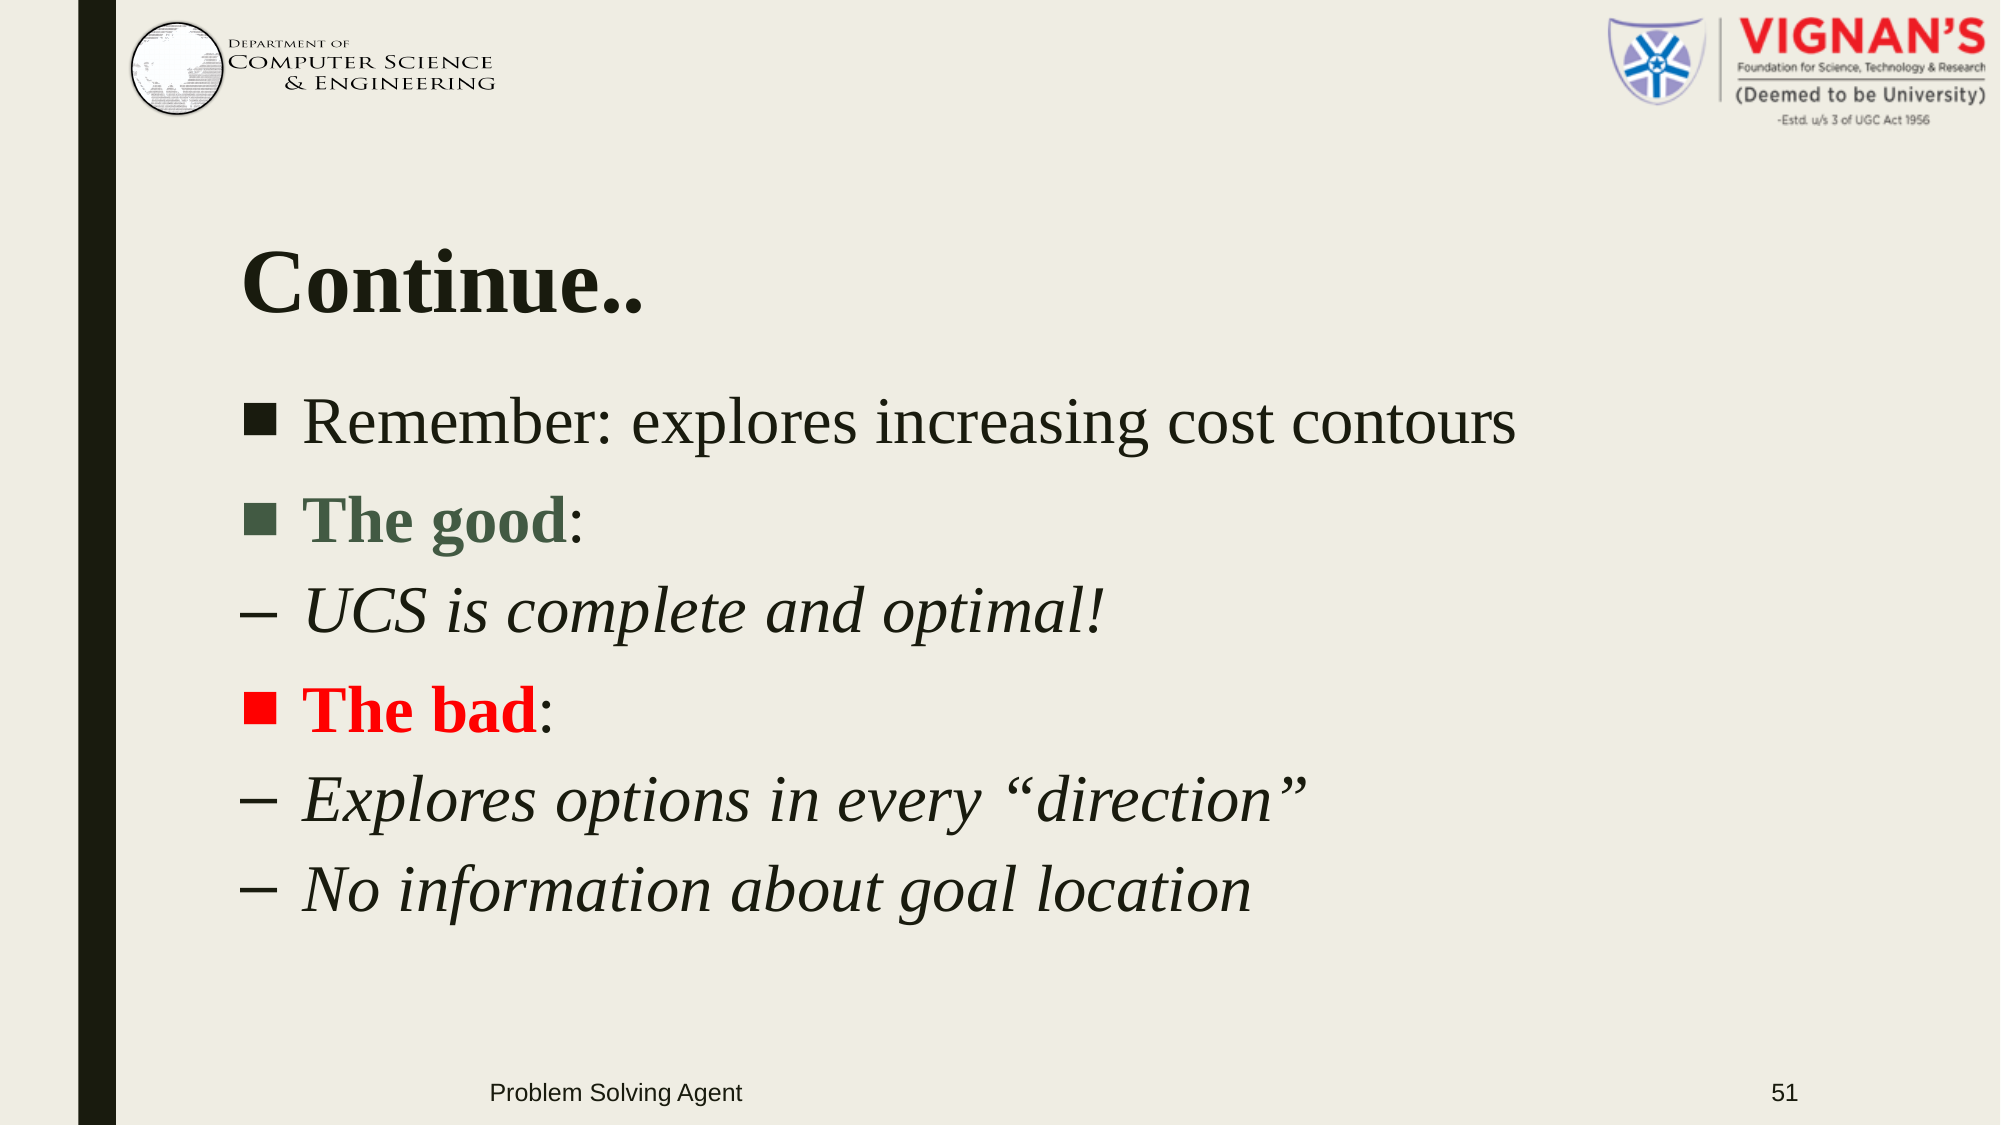

# Continue..
Remember: explores increasing cost contours
The good:
– UCS is complete and optimal!
The bad:
Explores options in every “direction”
No information about goal location
Problem Solving Agent
51